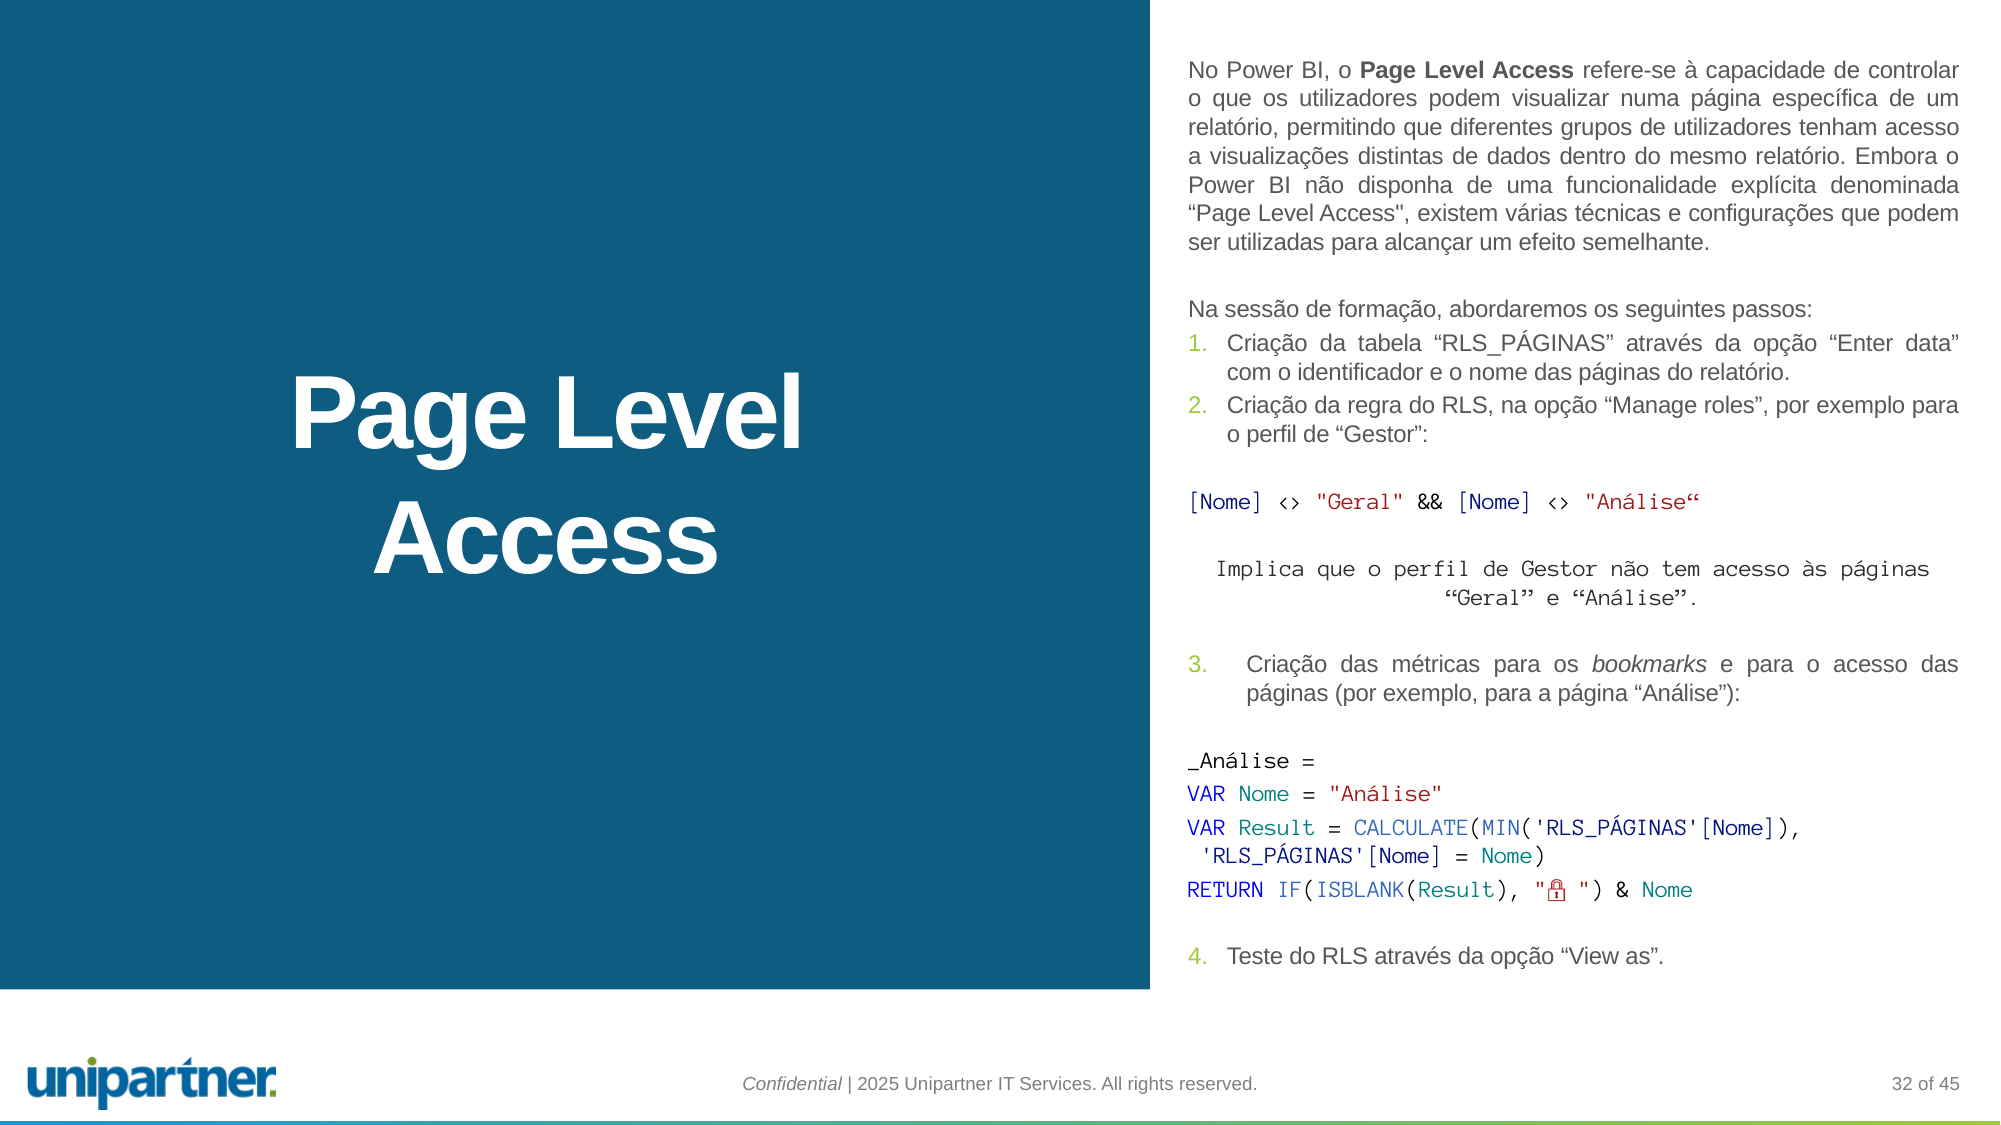

No Power BI, o Page Level Access refere-se à capacidade de controlar o que os utilizadores podem visualizar numa página específica de um relatório, permitindo que diferentes grupos de utilizadores tenham acesso a visualizações distintas de dados dentro do mesmo relatório. Embora o Power BI não disponha de uma funcionalidade explícita denominada “Page Level Access", existem várias técnicas e configurações que podem ser utilizadas para alcançar um efeito semelhante.

Na sessão de formação, abordaremos os seguintes passos:
Criação da tabela “RLS_PÁGINAS” através da opção “Enter data” com o identificador e o nome das páginas do relatório.
Criação da regra do RLS, na opção “Manage roles”, por exemplo para o perfil de “Gestor”:

[Nome] <> "Geral" && [Nome] <> "Análise“

Implica que o perfil de Gestor não tem acesso às páginas “Geral” e “Análise”.

Criação das métricas para os bookmarks e para o acesso das páginas (por exemplo, para a página “Análise”):

_Análise =
VAR Nome = "Análise"
VAR Result = CALCULATE(MIN('RLS_PÁGINAS'[Nome]),  'RLS_PÁGINAS'[Nome] = Nome)
RETURN IF(ISBLANK(Result), "🔒 ") & Nome

Teste do RLS através da opção “View as”.
Page Level Access